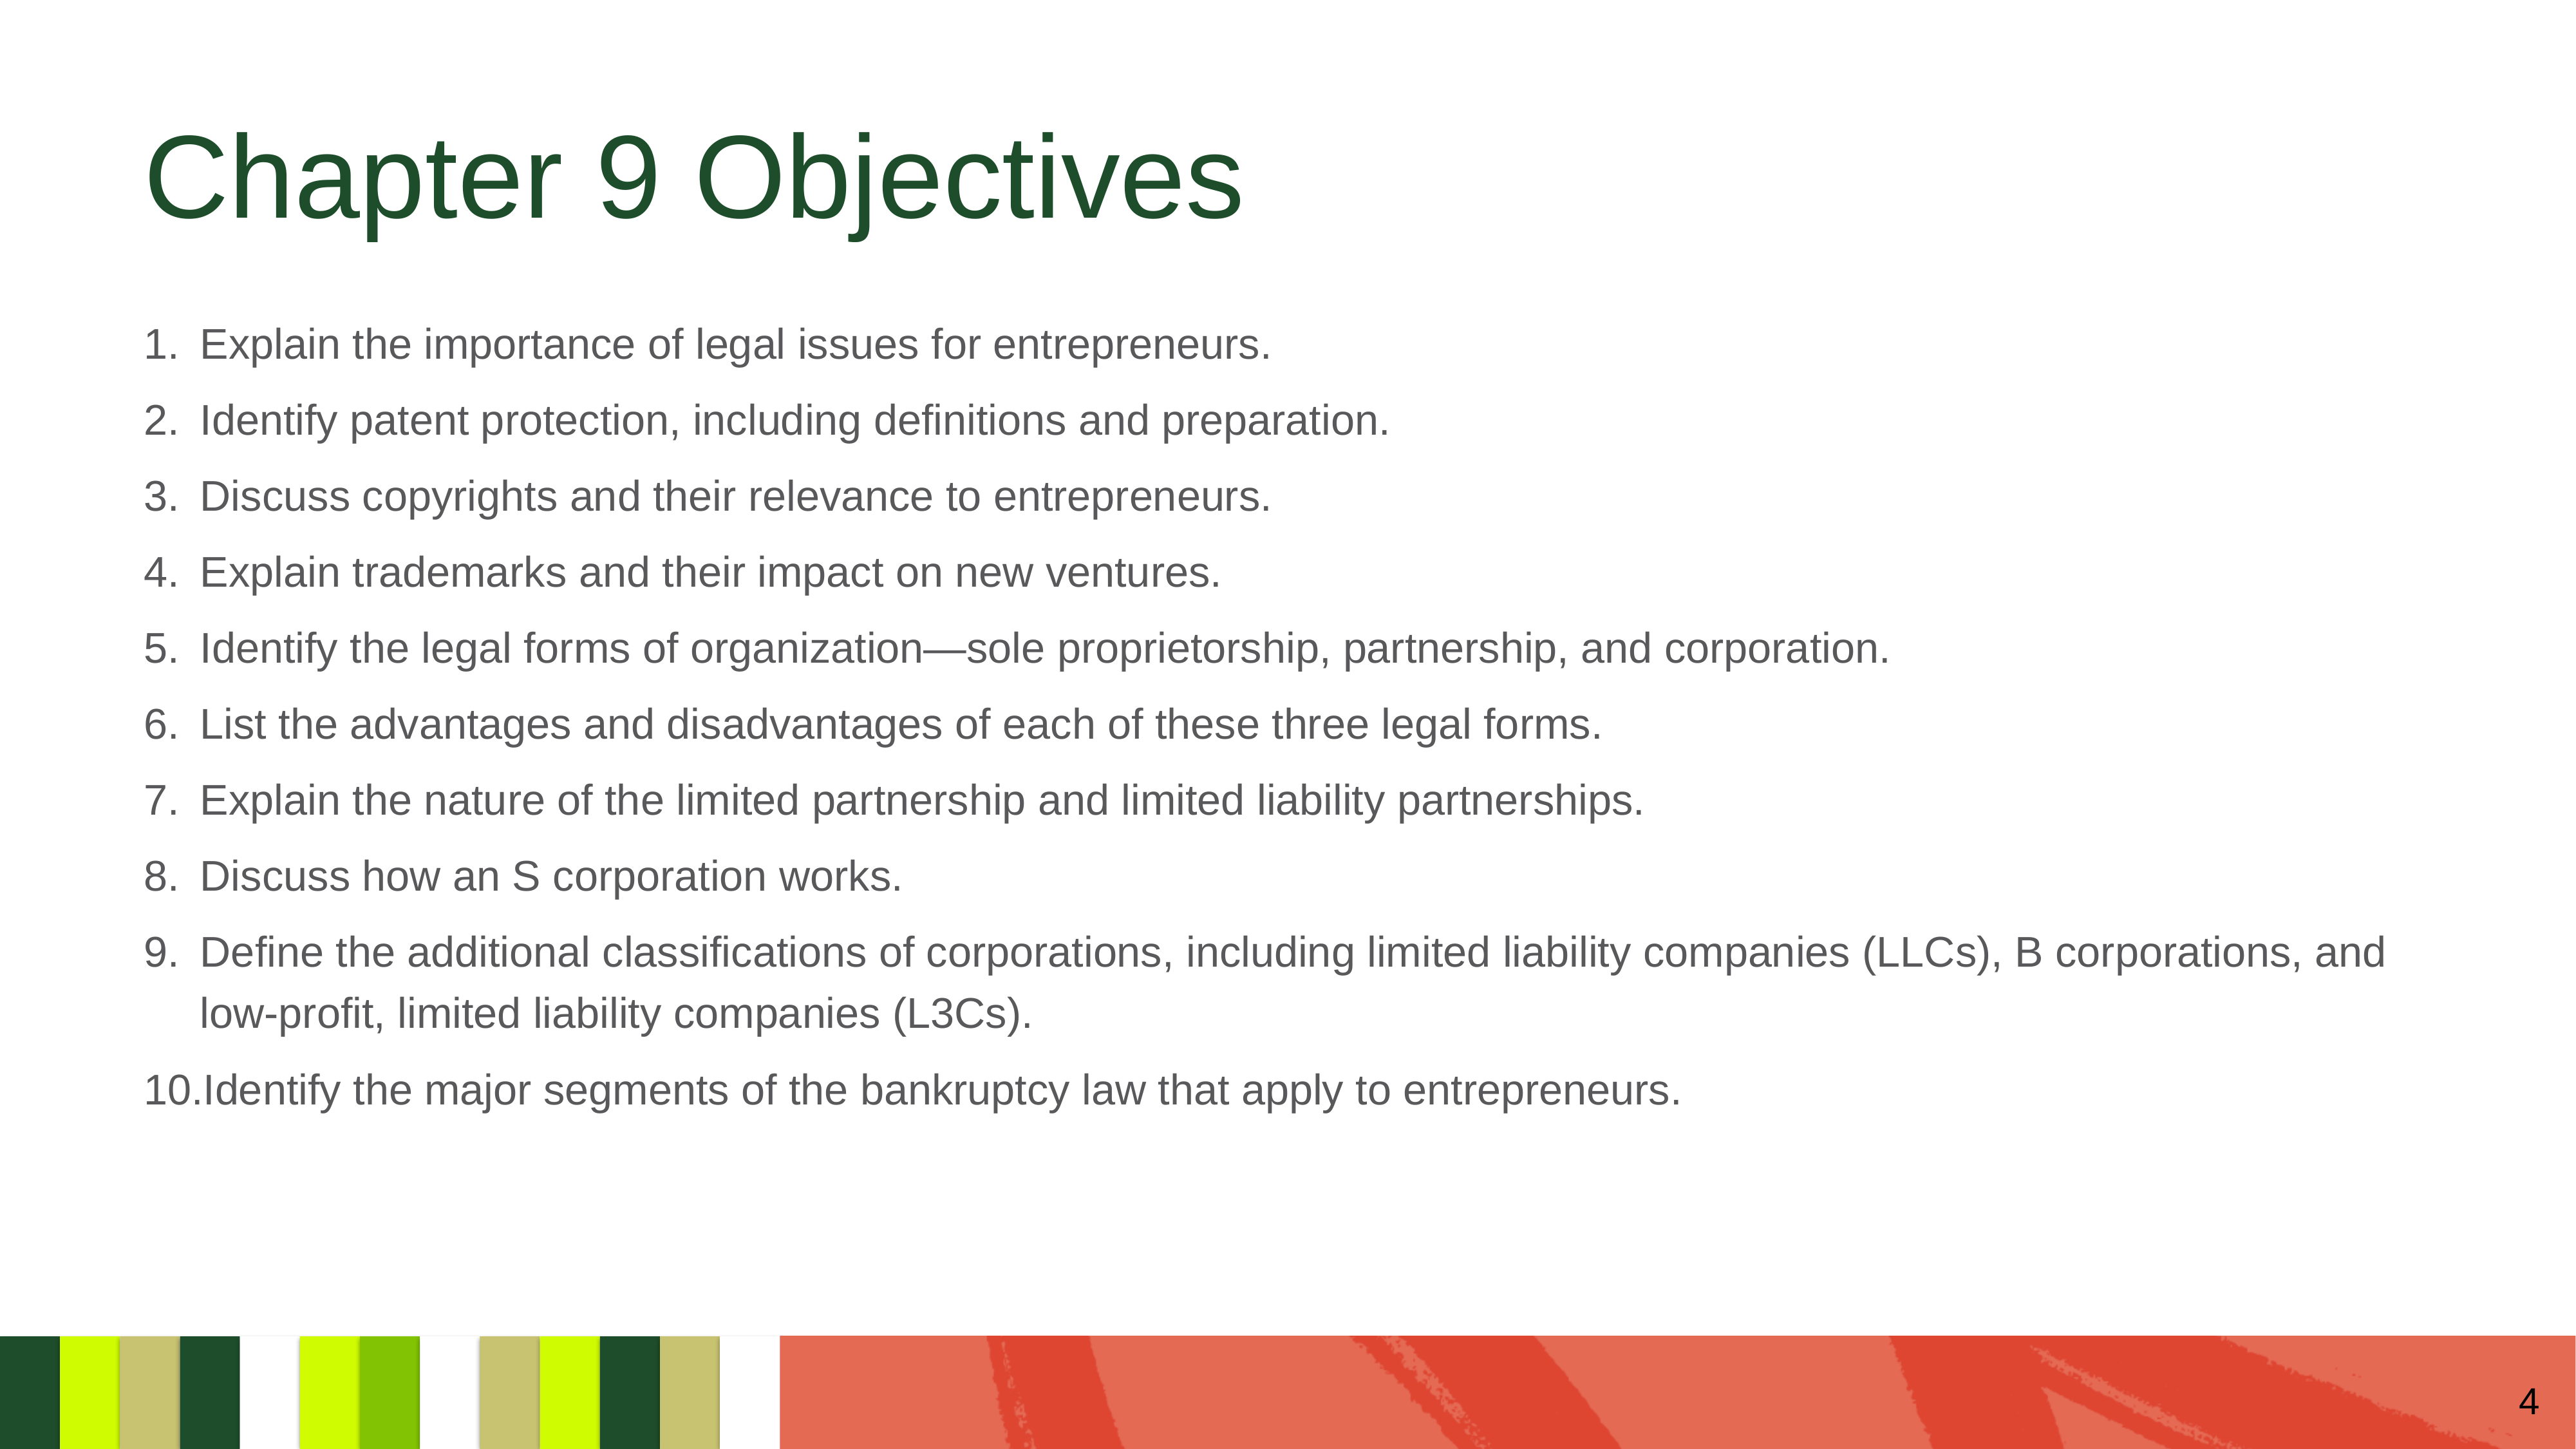

Chapter 9 Objectives
Explain the importance of legal issues for entrepreneurs.
Identify patent protection, including definitions and preparation.
Discuss copyrights and their relevance to entrepreneurs.
Explain trademarks and their impact on new ventures.
Identify the legal forms of organization—sole proprietorship, partnership, and corporation.
List the advantages and disadvantages of each of these three legal forms.
Explain the nature of the limited partnership and limited liability partnerships.
Discuss how an S corporation works.
Define the additional classifications of corporations, including limited liability companies (LLCs), B corporations, and low-profit, limited liability companies (L3Cs).
Identify the major segments of the bankruptcy law that apply to entrepreneurs.
4